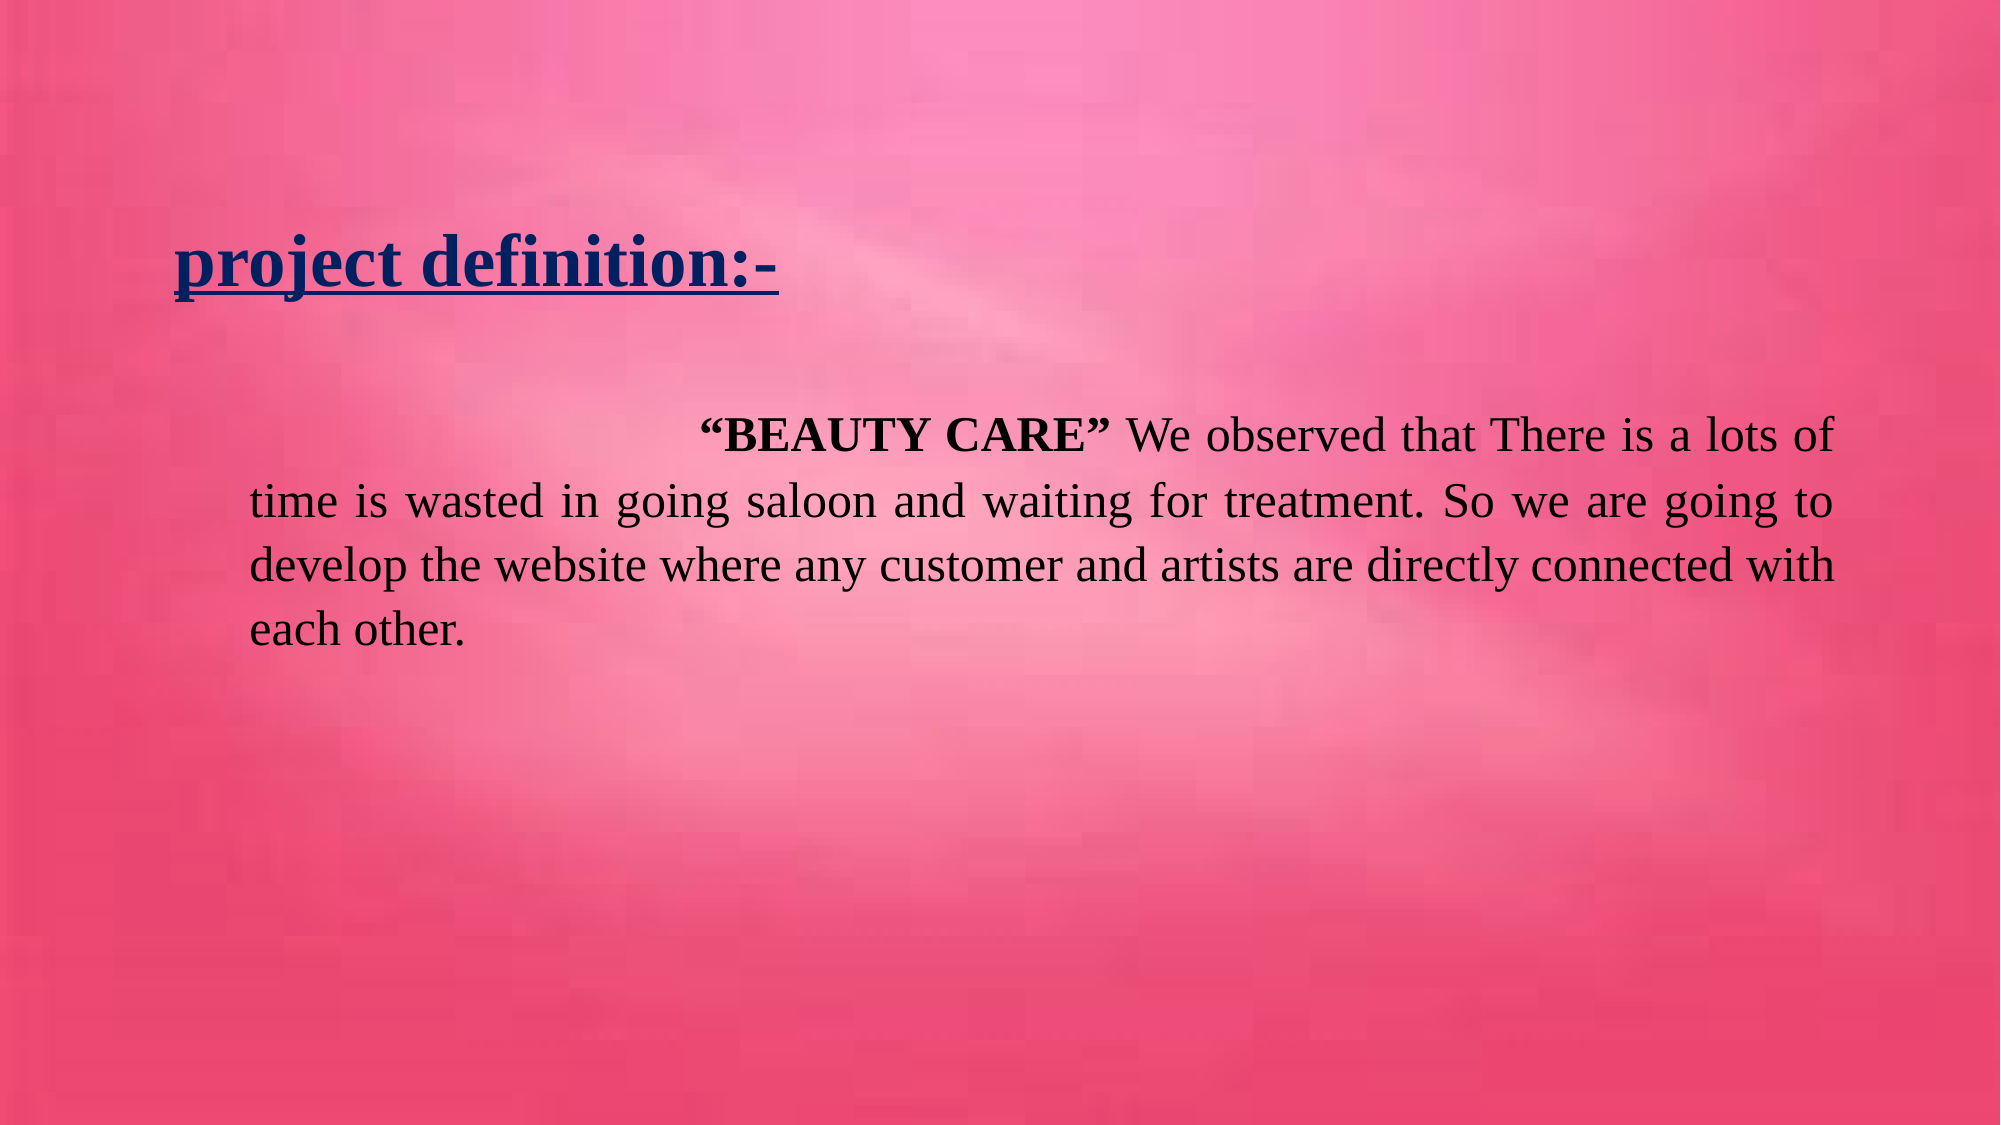

project definition:-

                           “BEAUTY CARE” We observed that There is a lots of time is wasted in going saloon and waiting for treatment. So we are going to develop the website where any customer and artists are directly connected with each other.